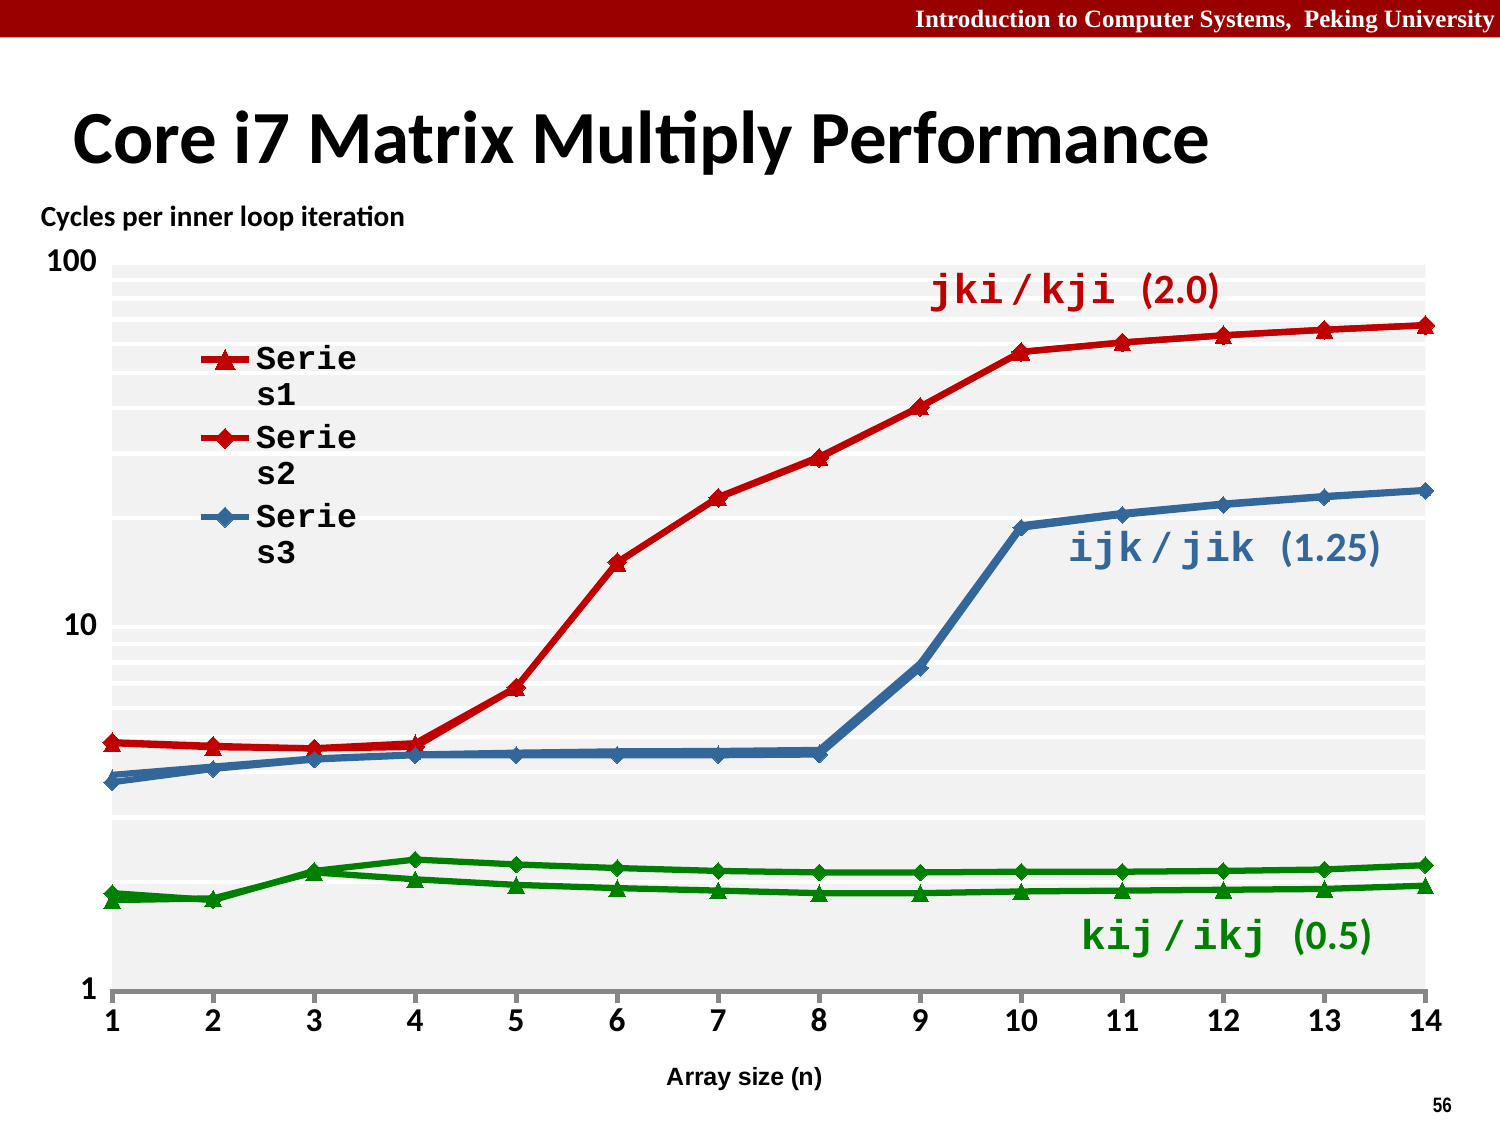

# Core i7 Matrix Multiply Performance
Cycles per inner loop iteration

### Chart

| Category |  |  |  |  |  |  |
|---|---|---|---|---|---|---|
jki / kji (2.0)
ijk / jik (1.25)
kij / ikj (0.5)